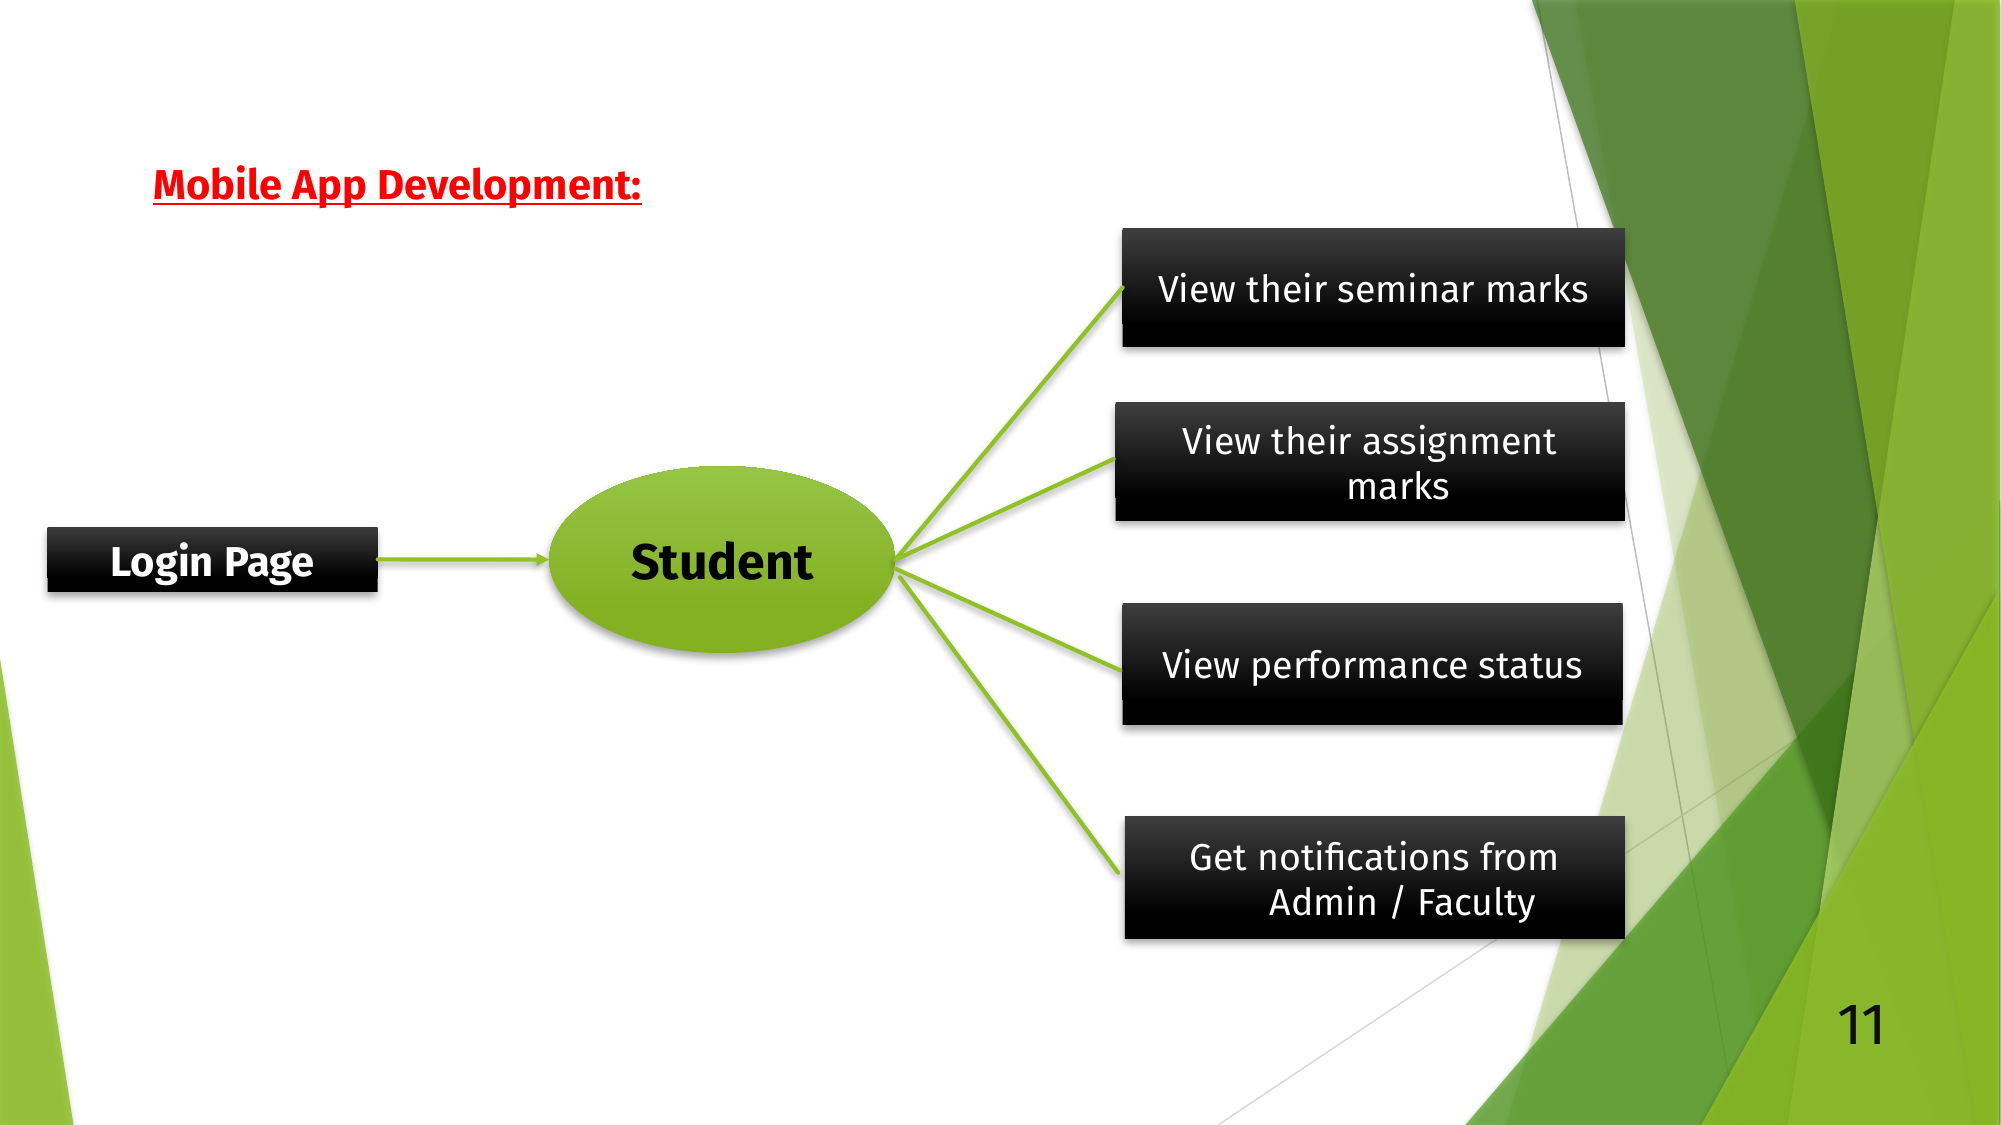

Mobile App Development:
View their seminar marks
View their assignment marks
Student
Login Page
View performance status
Get notifications from Admin / Faculty
11